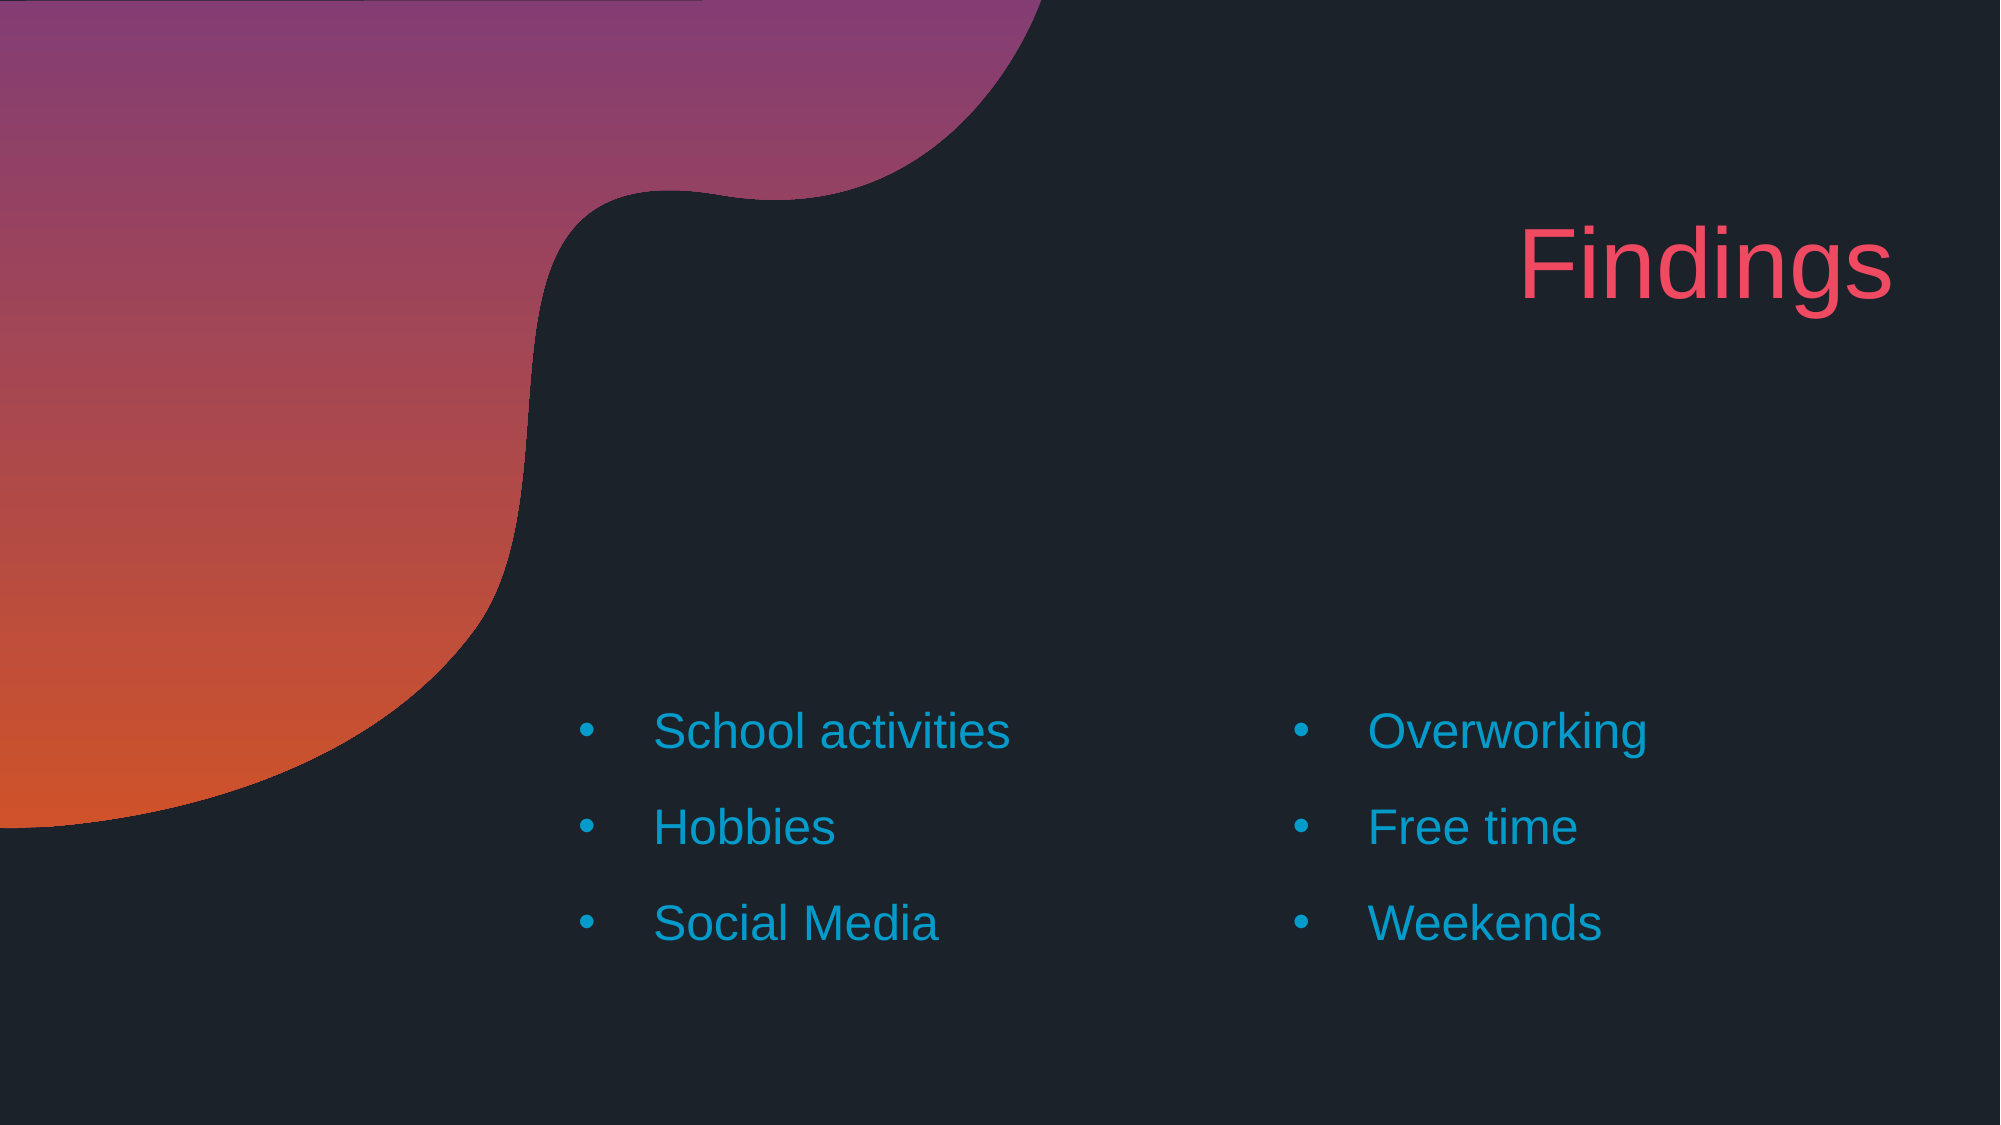

Findings
School activities
Hobbies
Social Media

Overworking
Free time
Weekends